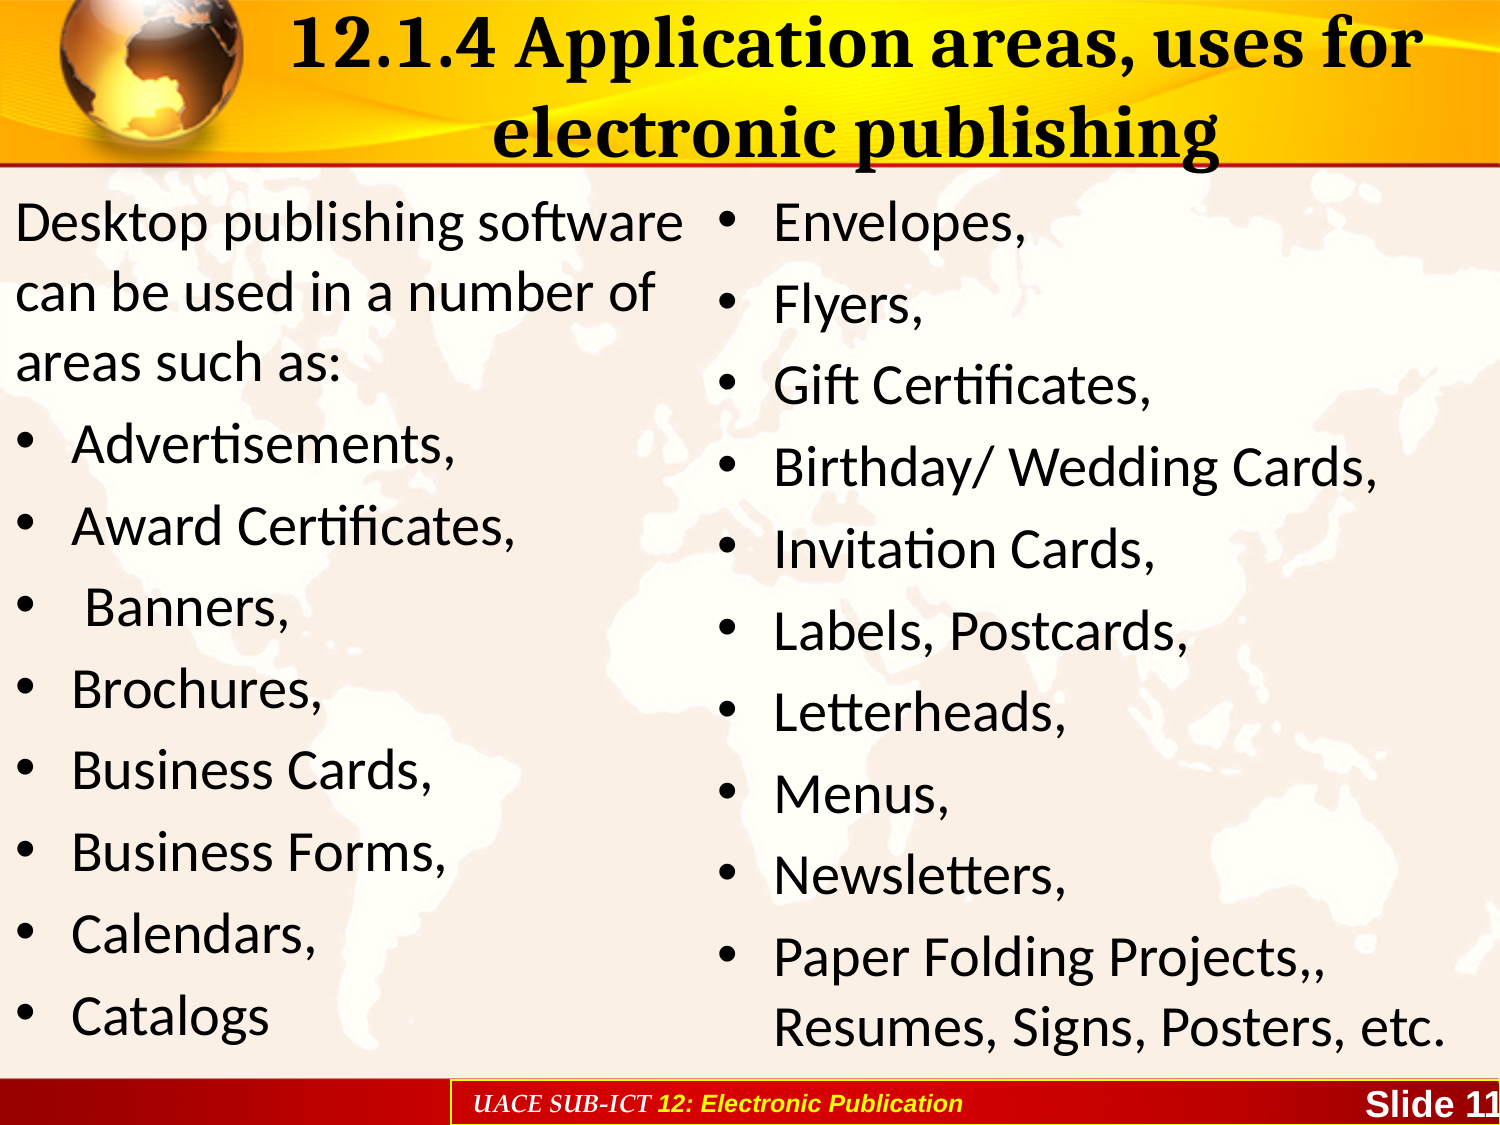

# 12.1.4 Application areas, uses for electronic publishing
Desktop publishing software can be used in a number of areas such as:
Advertisements,
Award Certificates,
 Banners,
Brochures,
Business Cards,
Business Forms,
Calendars,
Catalogs
Envelopes,
Flyers,
Gift Certificates,
Birthday/ Wedding Cards,
Invitation Cards,
Labels, Postcards,
Letterheads,
Menus,
Newsletters,
Paper Folding Projects,, Resumes, Signs, Posters, etc.